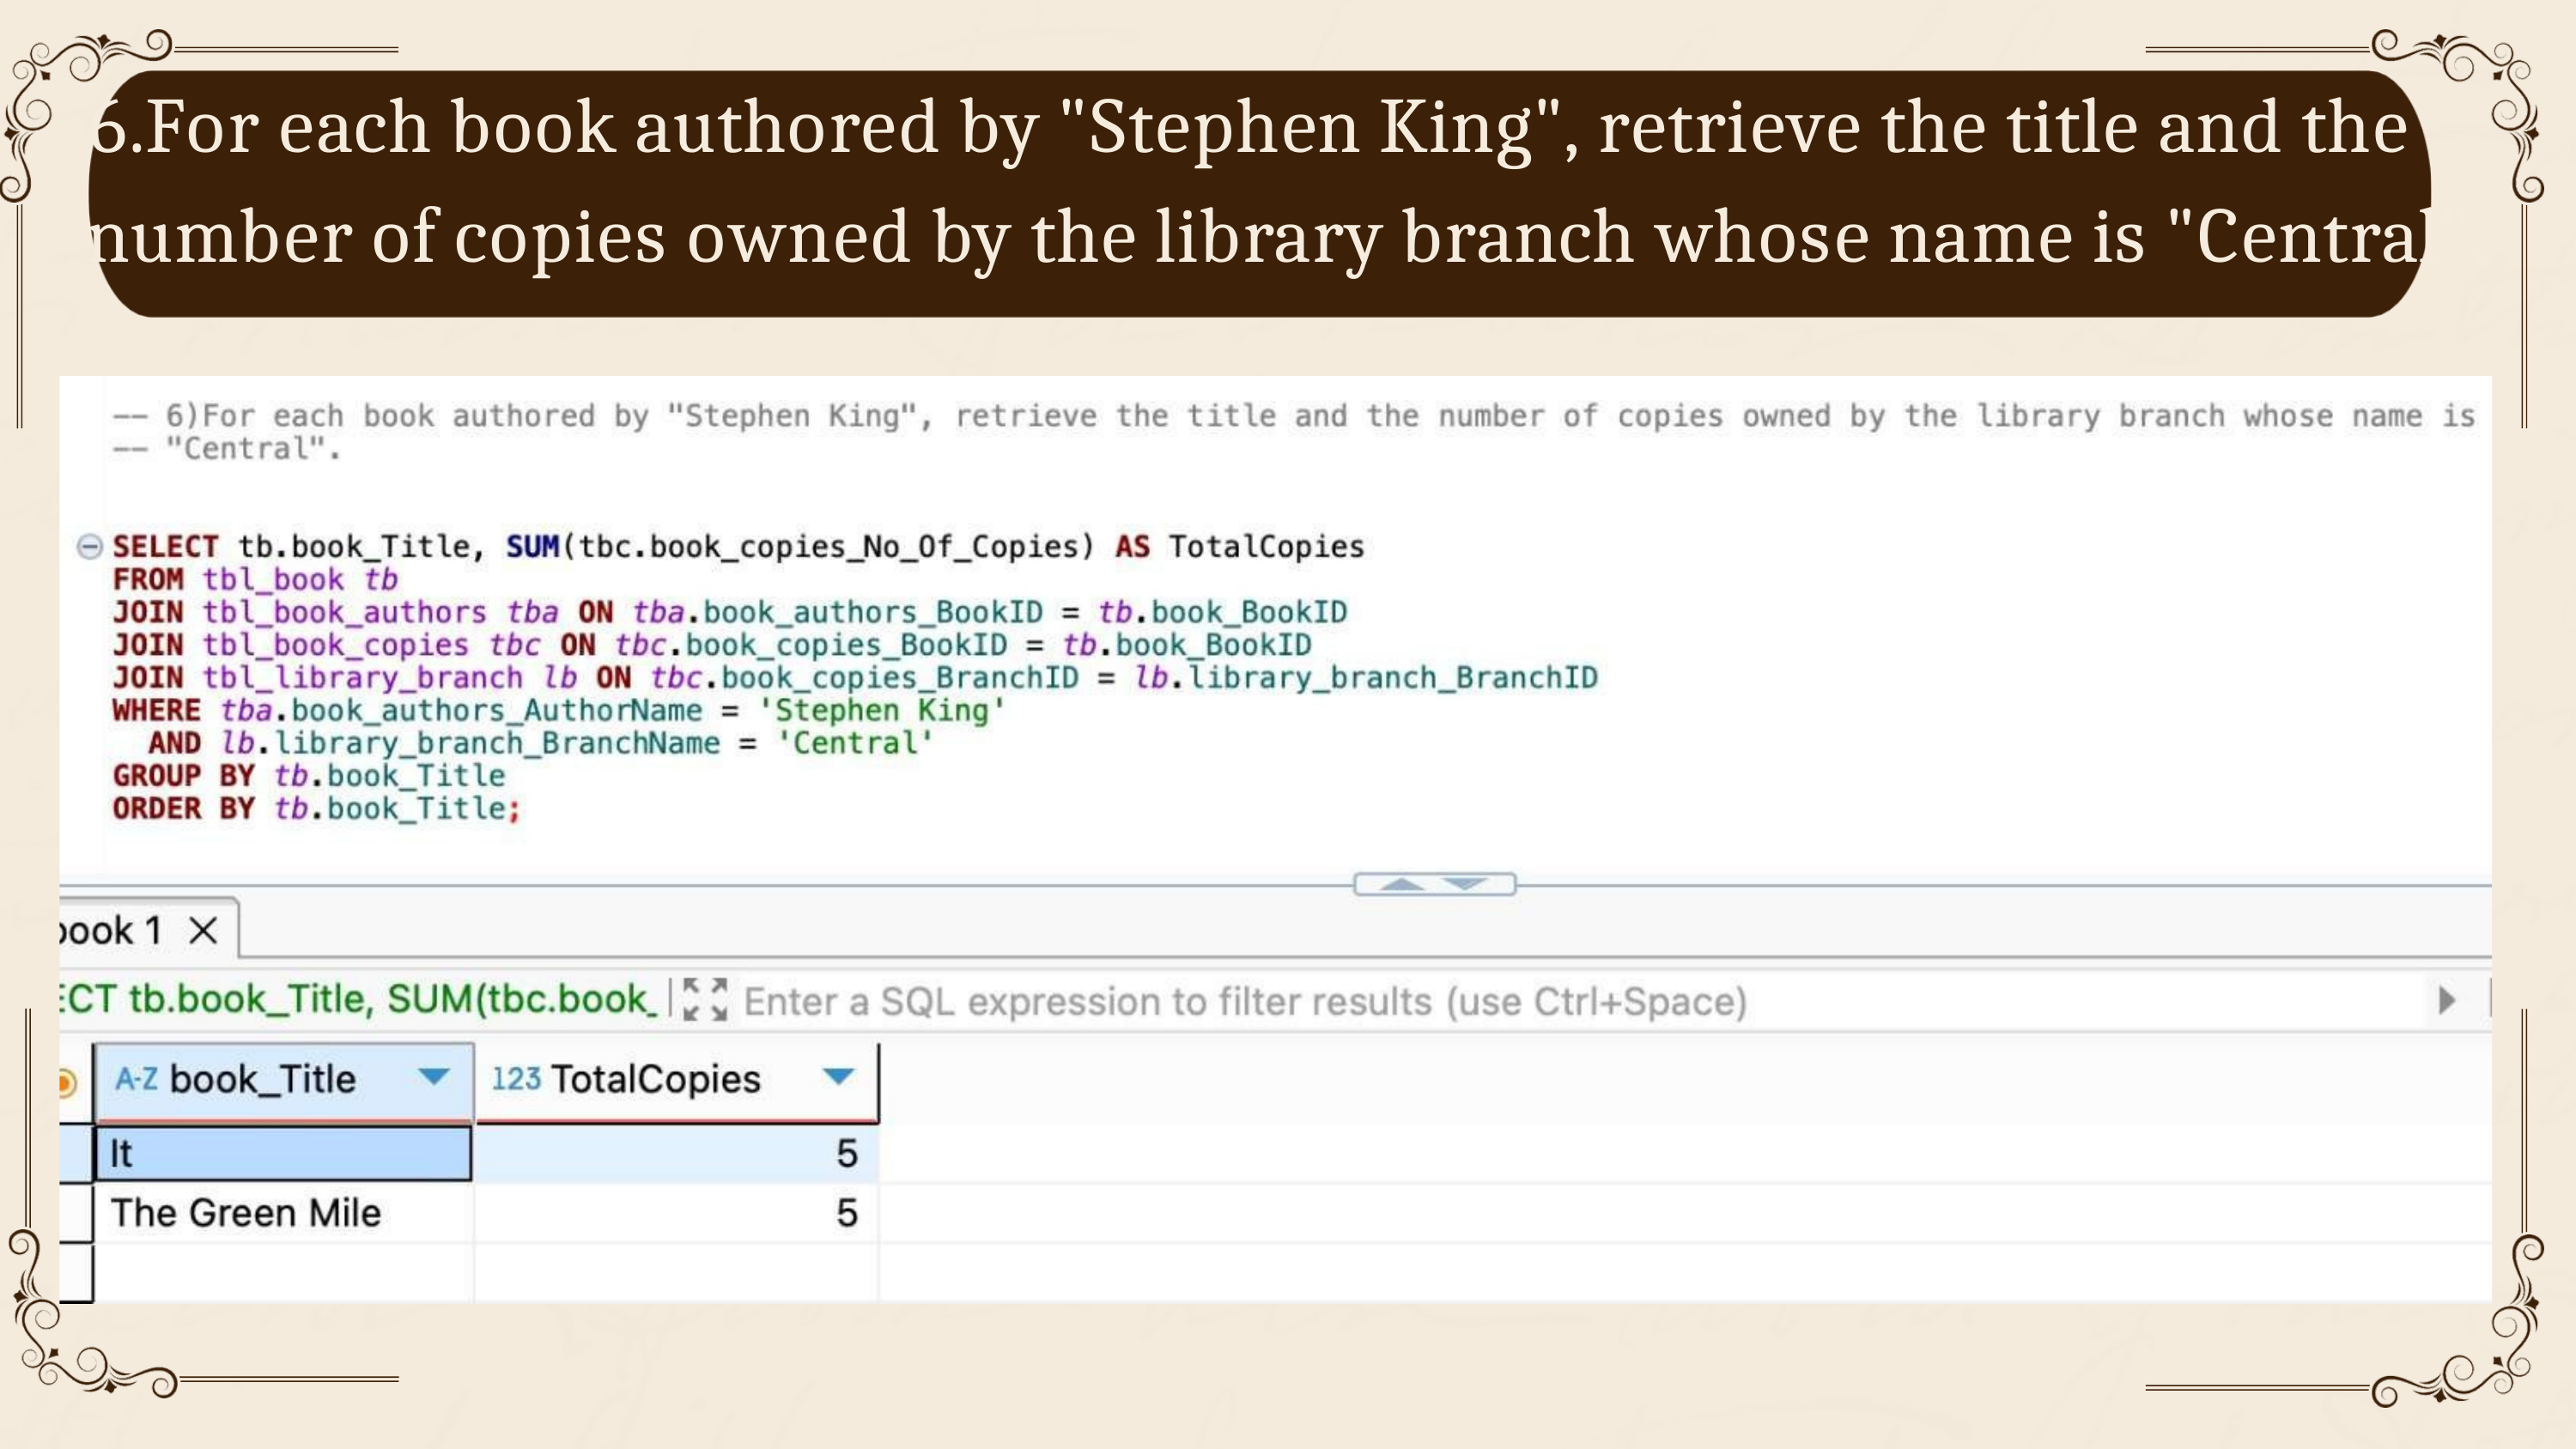

6.For each book authored by "Stephen King", retrieve the title and the  number of copies owned by the library branch whose name is "Central".